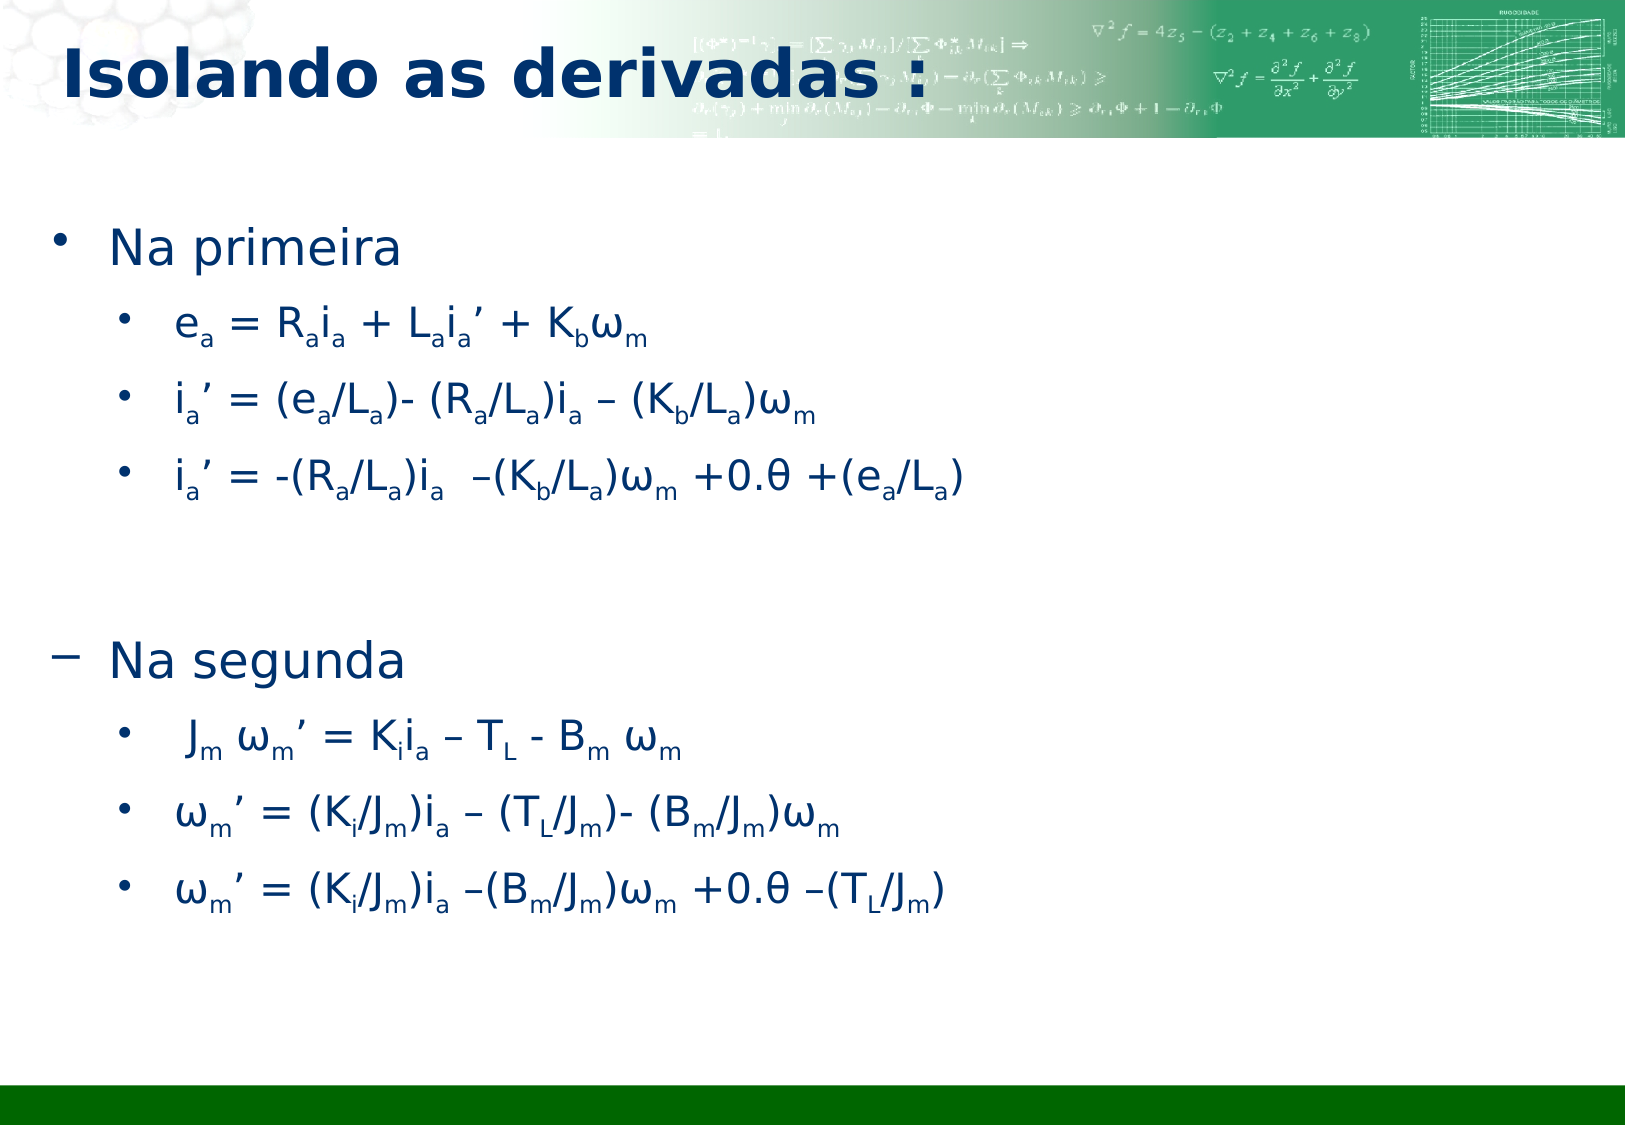

# Isolando as derivadas :
Na primeira
ea = Raia + Laia’ + Kbωm
ia’ = (ea/La)- (Ra/La)ia – (Kb/La)ωm
ia’ = -(Ra/La)ia  –(Kb/La)ωm +0.θ +(ea/La)

Na segunda
 Jm ωm’ = Kiia – TL - Bm ωm
ωm’ = (Ki/Jm)ia – (TL/Jm)- (Bm/Jm)ωm
ωm’ = (Ki/Jm)ia –(Bm/Jm)ωm +0.θ –(TL/Jm)